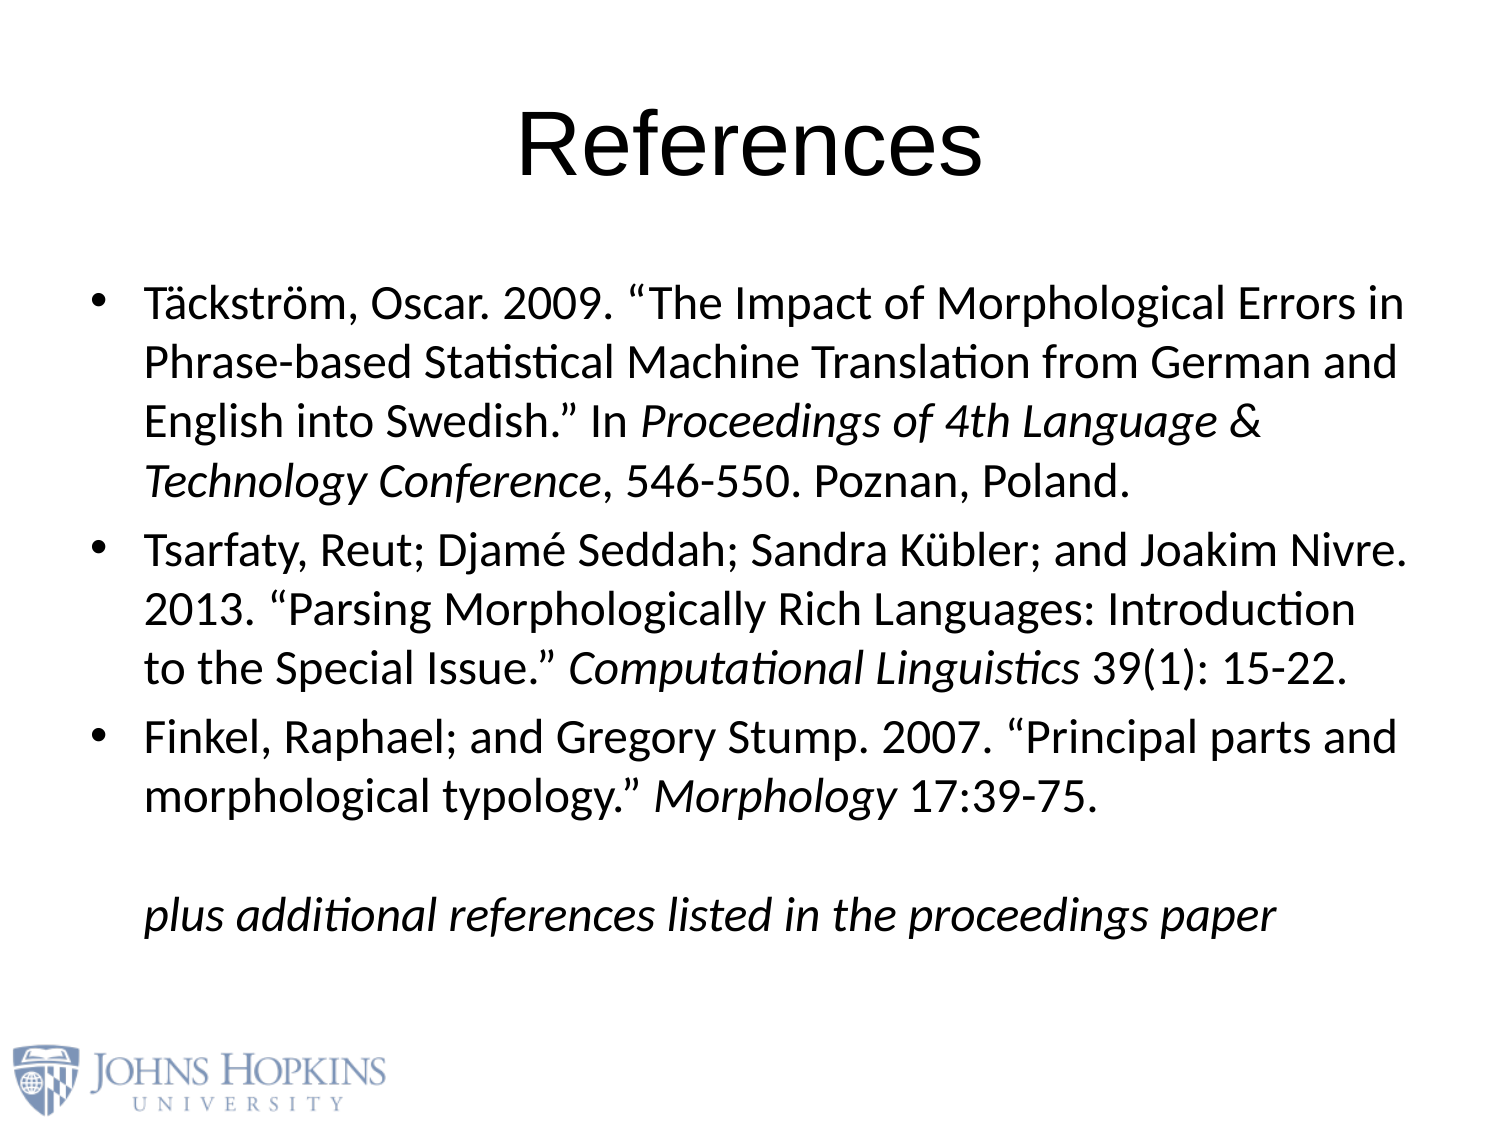

# References
Täckström, Oscar. 2009. “The Impact of Morphological Errors in Phrase-based Statistical Machine Translation from German and English into Swedish.” In Proceedings of 4th Language & Technology Conference, 546-550. Poznan, Poland.
Tsarfaty, Reut; Djamé Seddah; Sandra Kübler; and Joakim Nivre. 2013. “Parsing Morphologically Rich Languages: Introduction to the Special Issue.” Computational Linguistics 39(1): 15-22.
Finkel, Raphael; and Gregory Stump. 2007. “Principal parts and morphological typology.” Morphology 17:39-75.
plus additional references listed in the proceedings paper